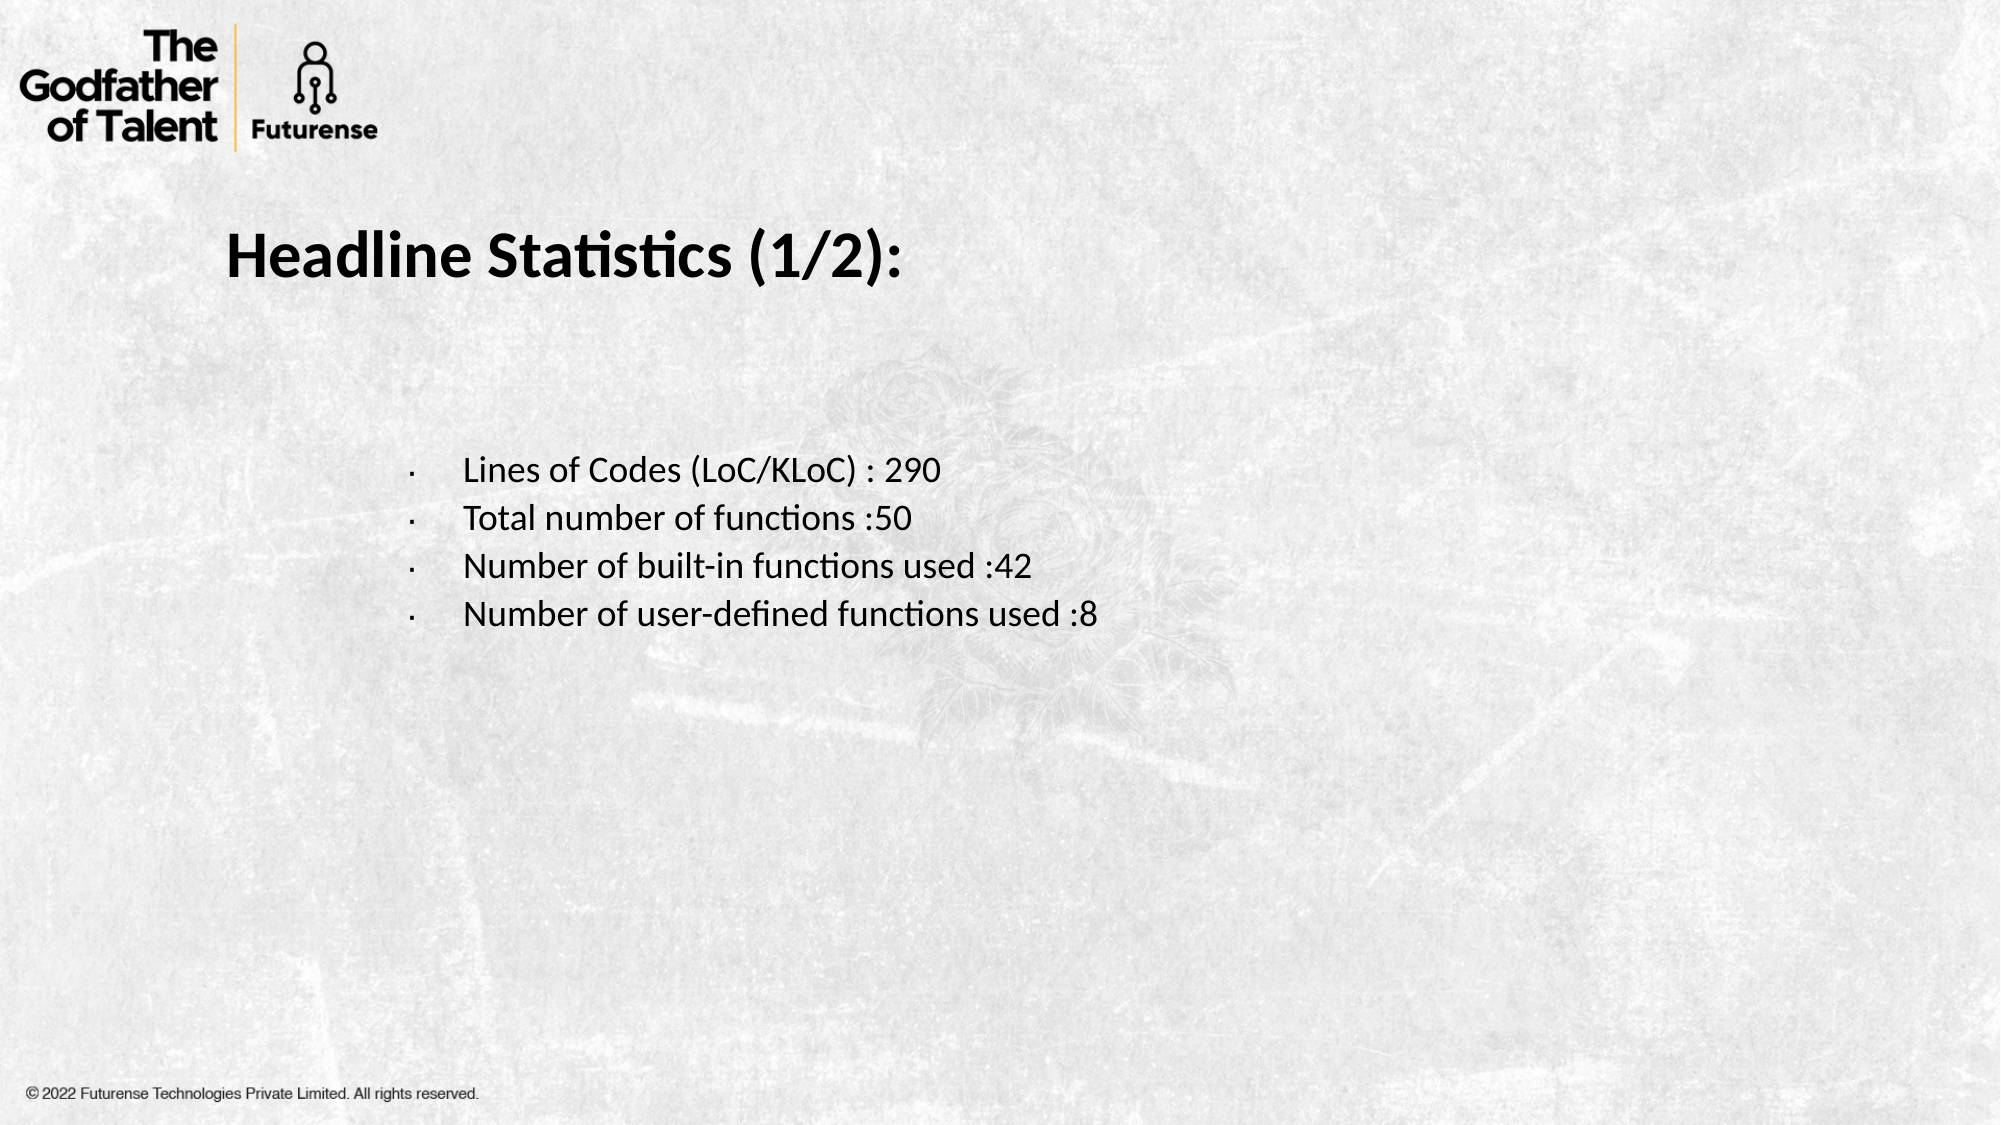

Headline Statistics (1/2):
Lines of Codes (LoC/KLoC) : 290
Total number of functions :50
Number of built-in functions used :42
Number of user-defined functions used :8